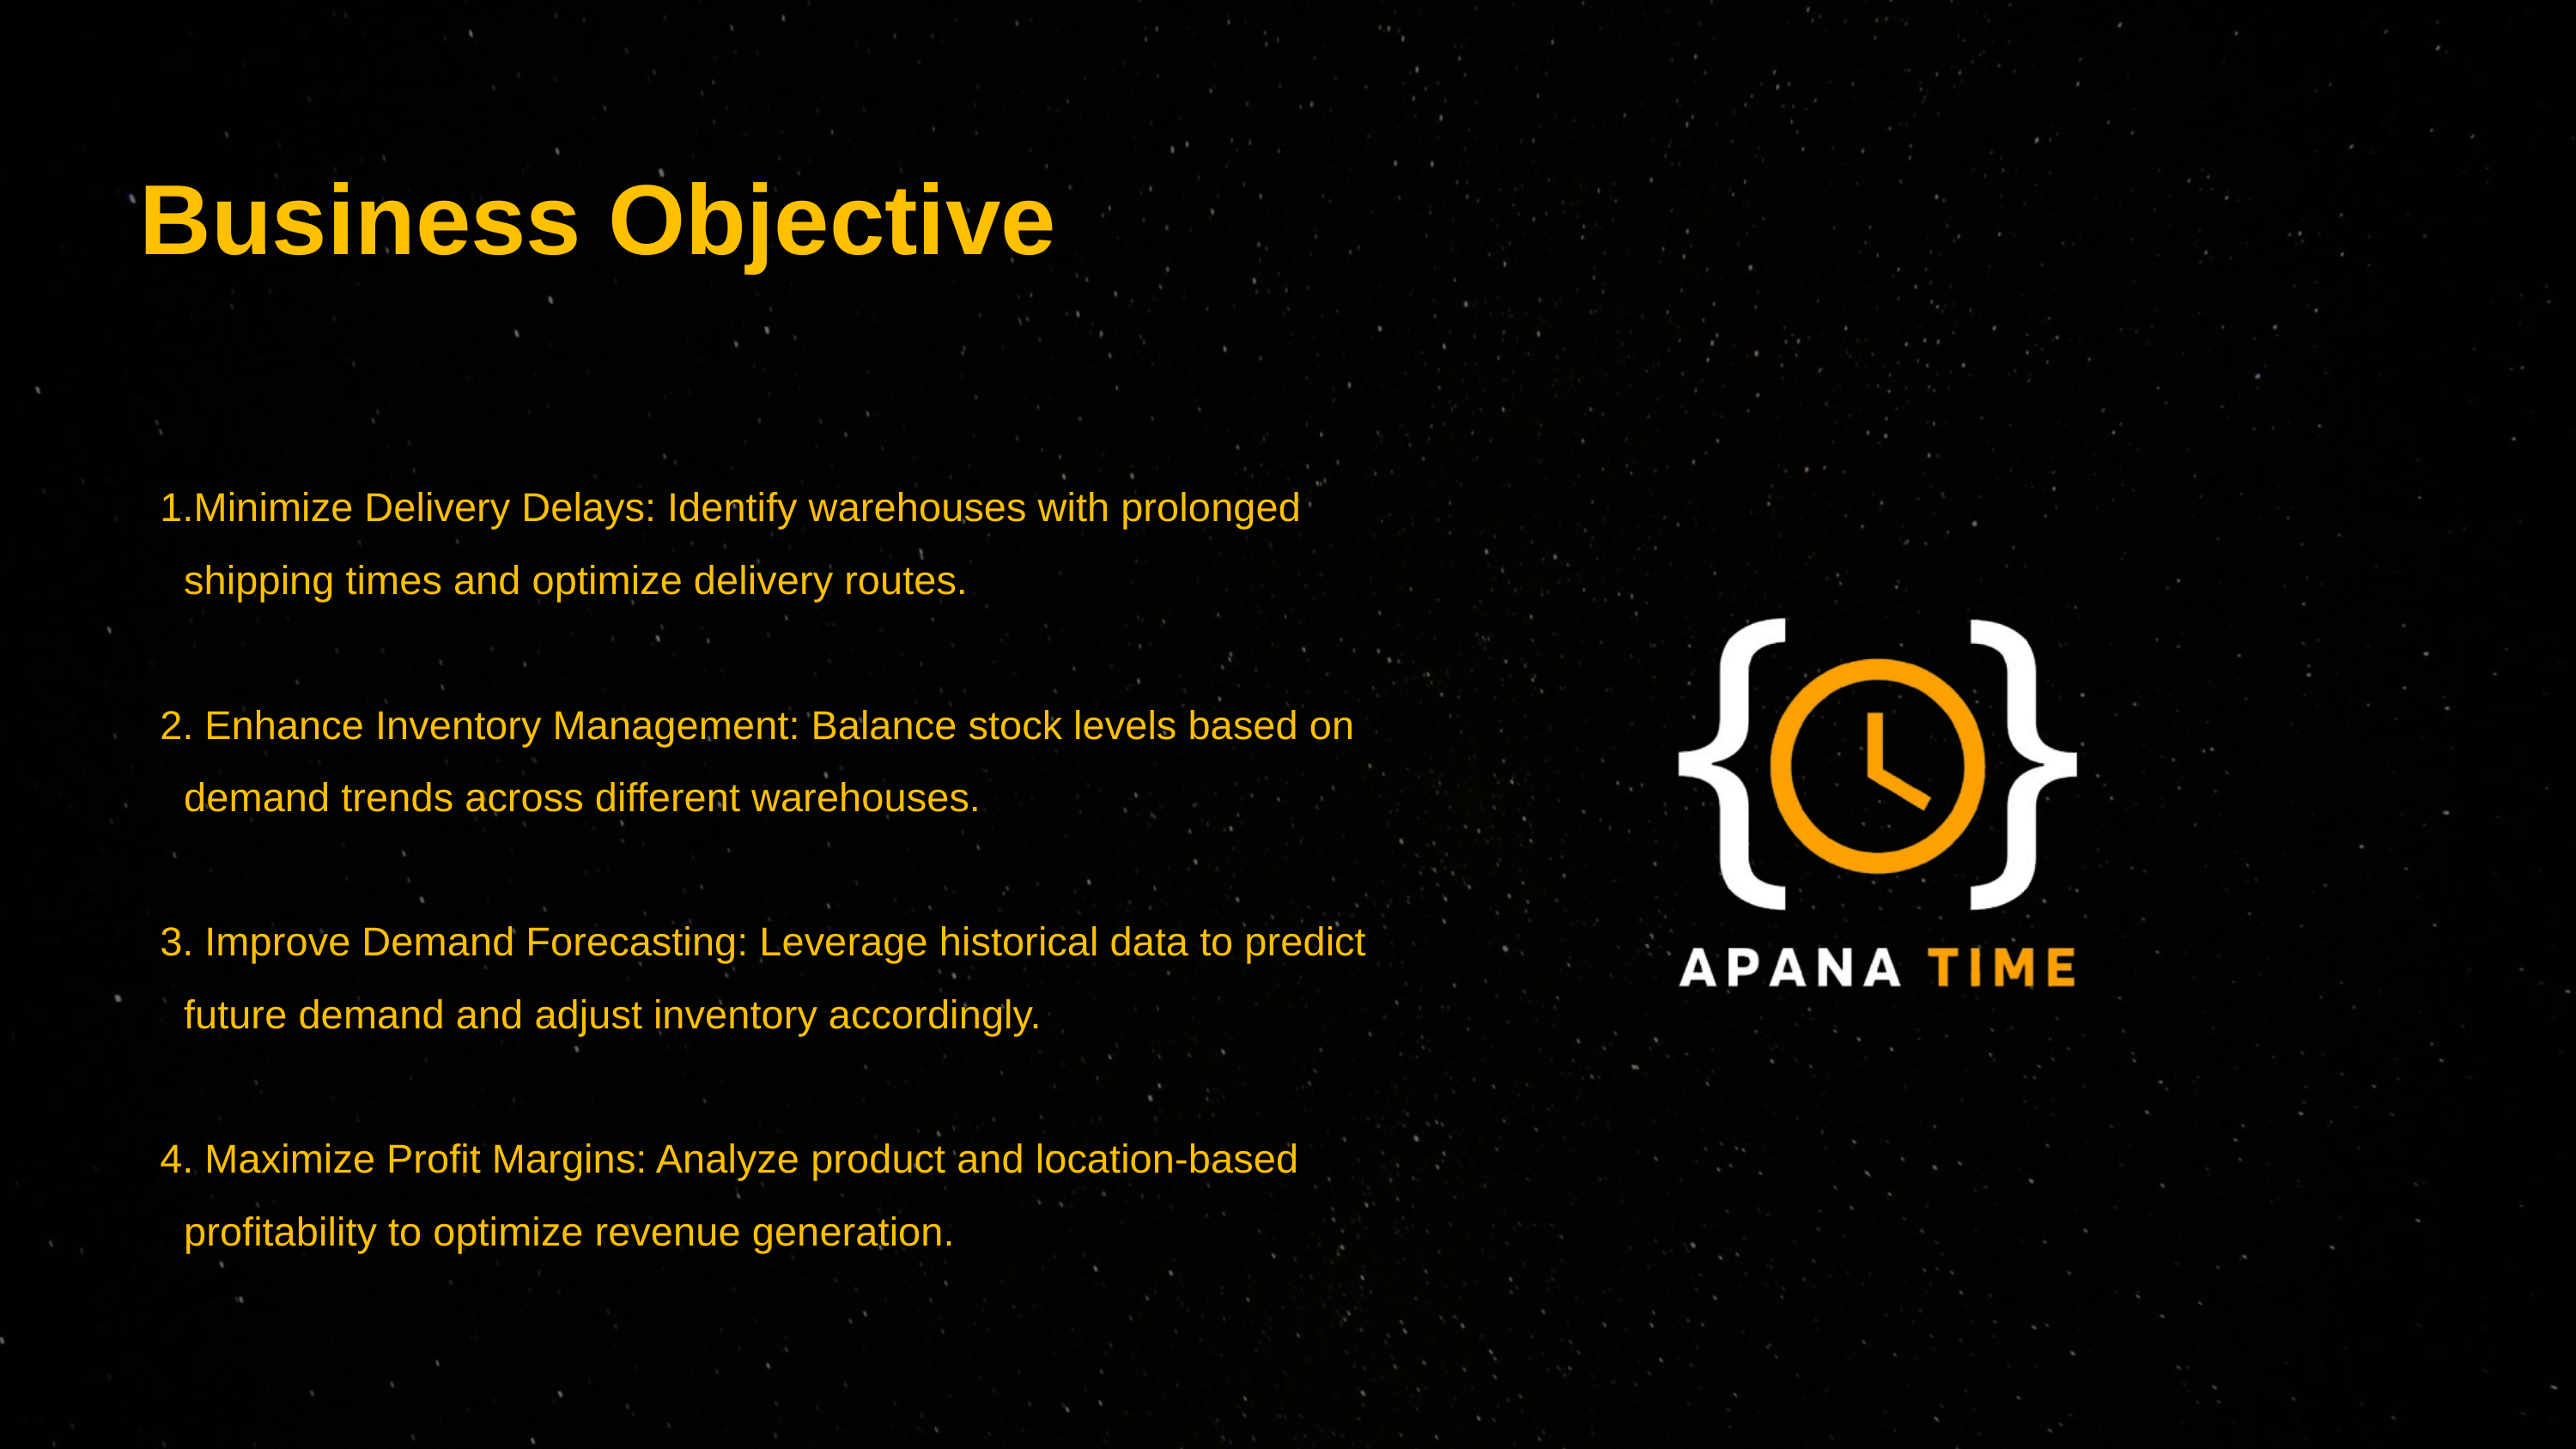

Business Objective
Minimize Delivery Delays: Identify warehouses with prolonged shipping times and optimize delivery routes.

2. Enhance Inventory Management: Balance stock levels based on demand trends across different warehouses.

3. Improve Demand Forecasting: Leverage historical data to predict future demand and adjust inventory accordingly.

4. Maximize Profit Margins: Analyze product and location-based profitability to optimize revenue generation.